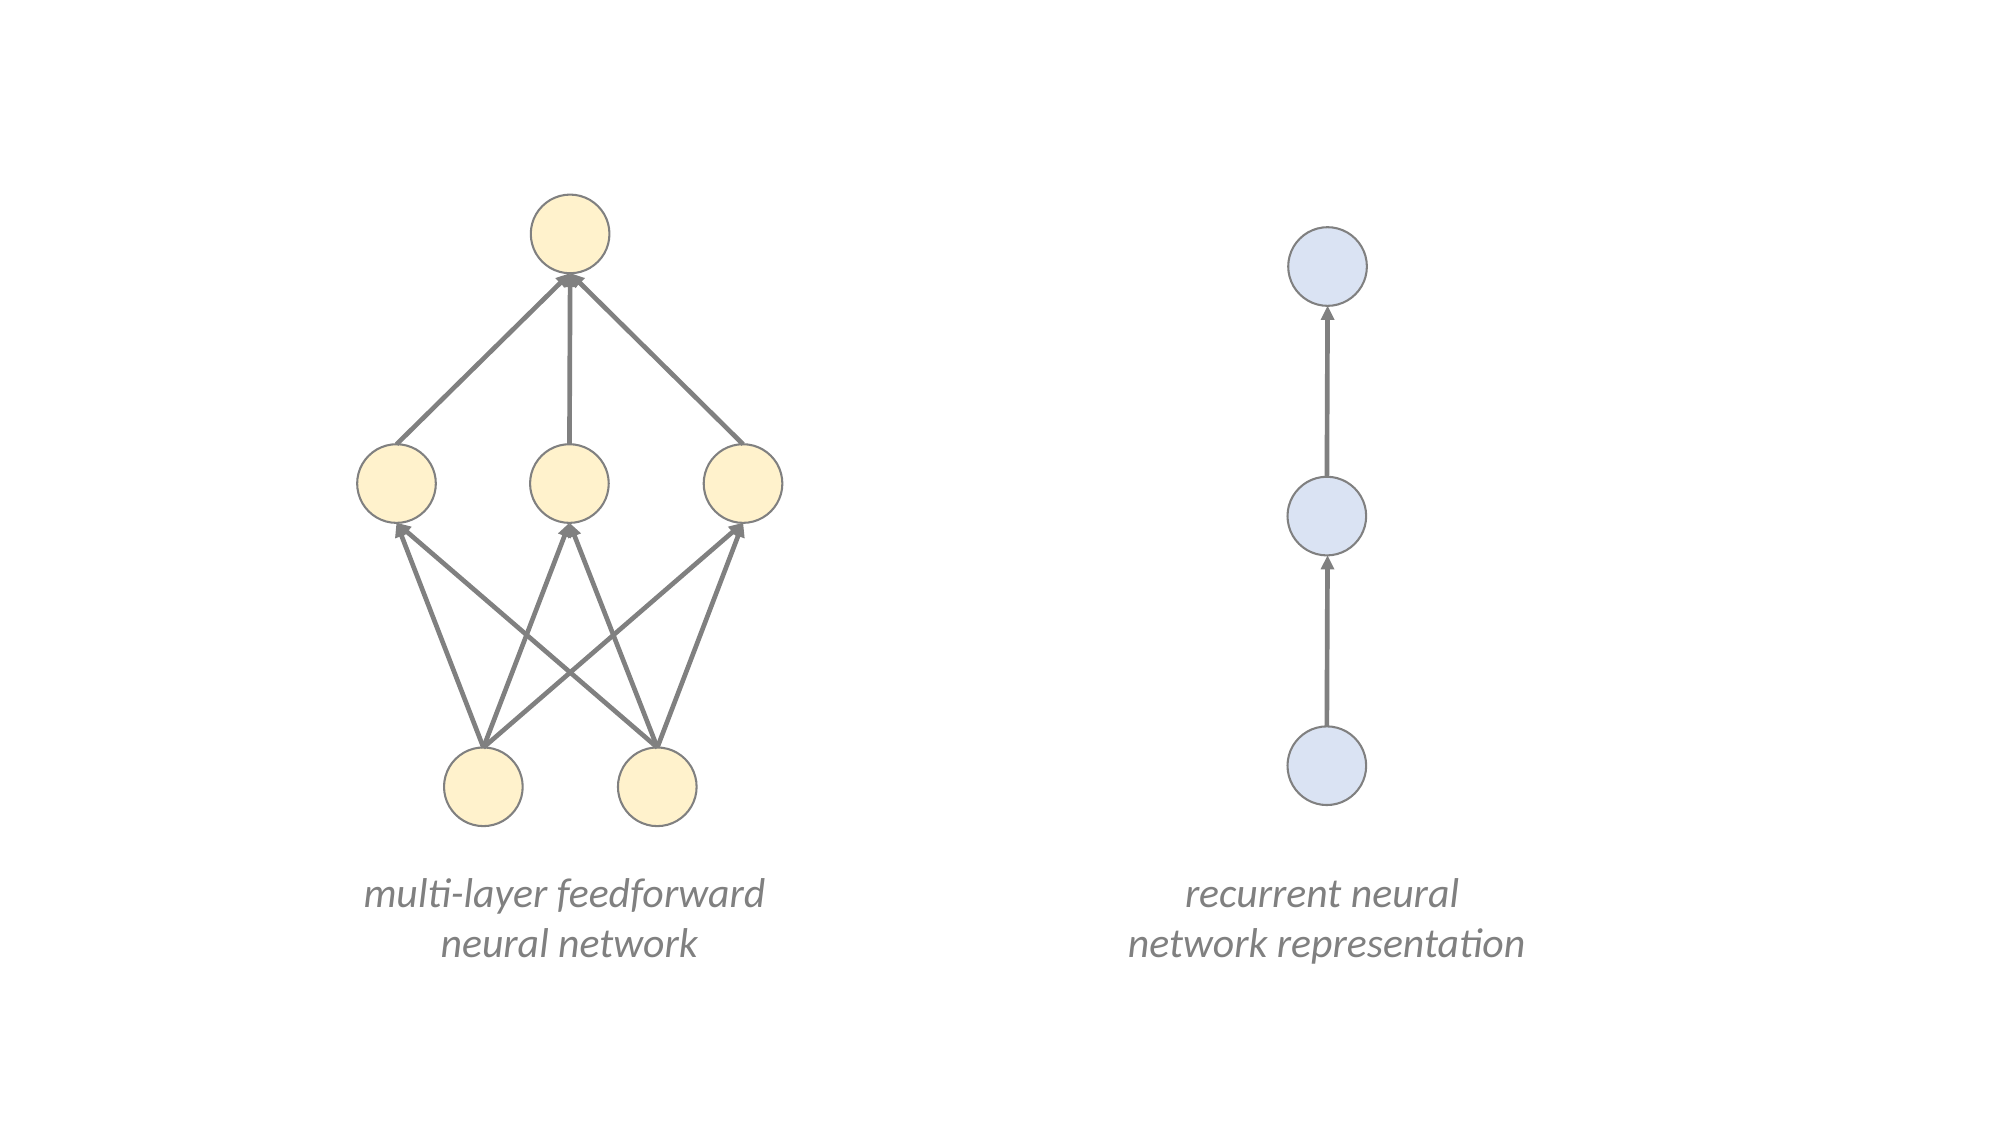

recurrent neural
network representation
multi-layer feedforward
neural network